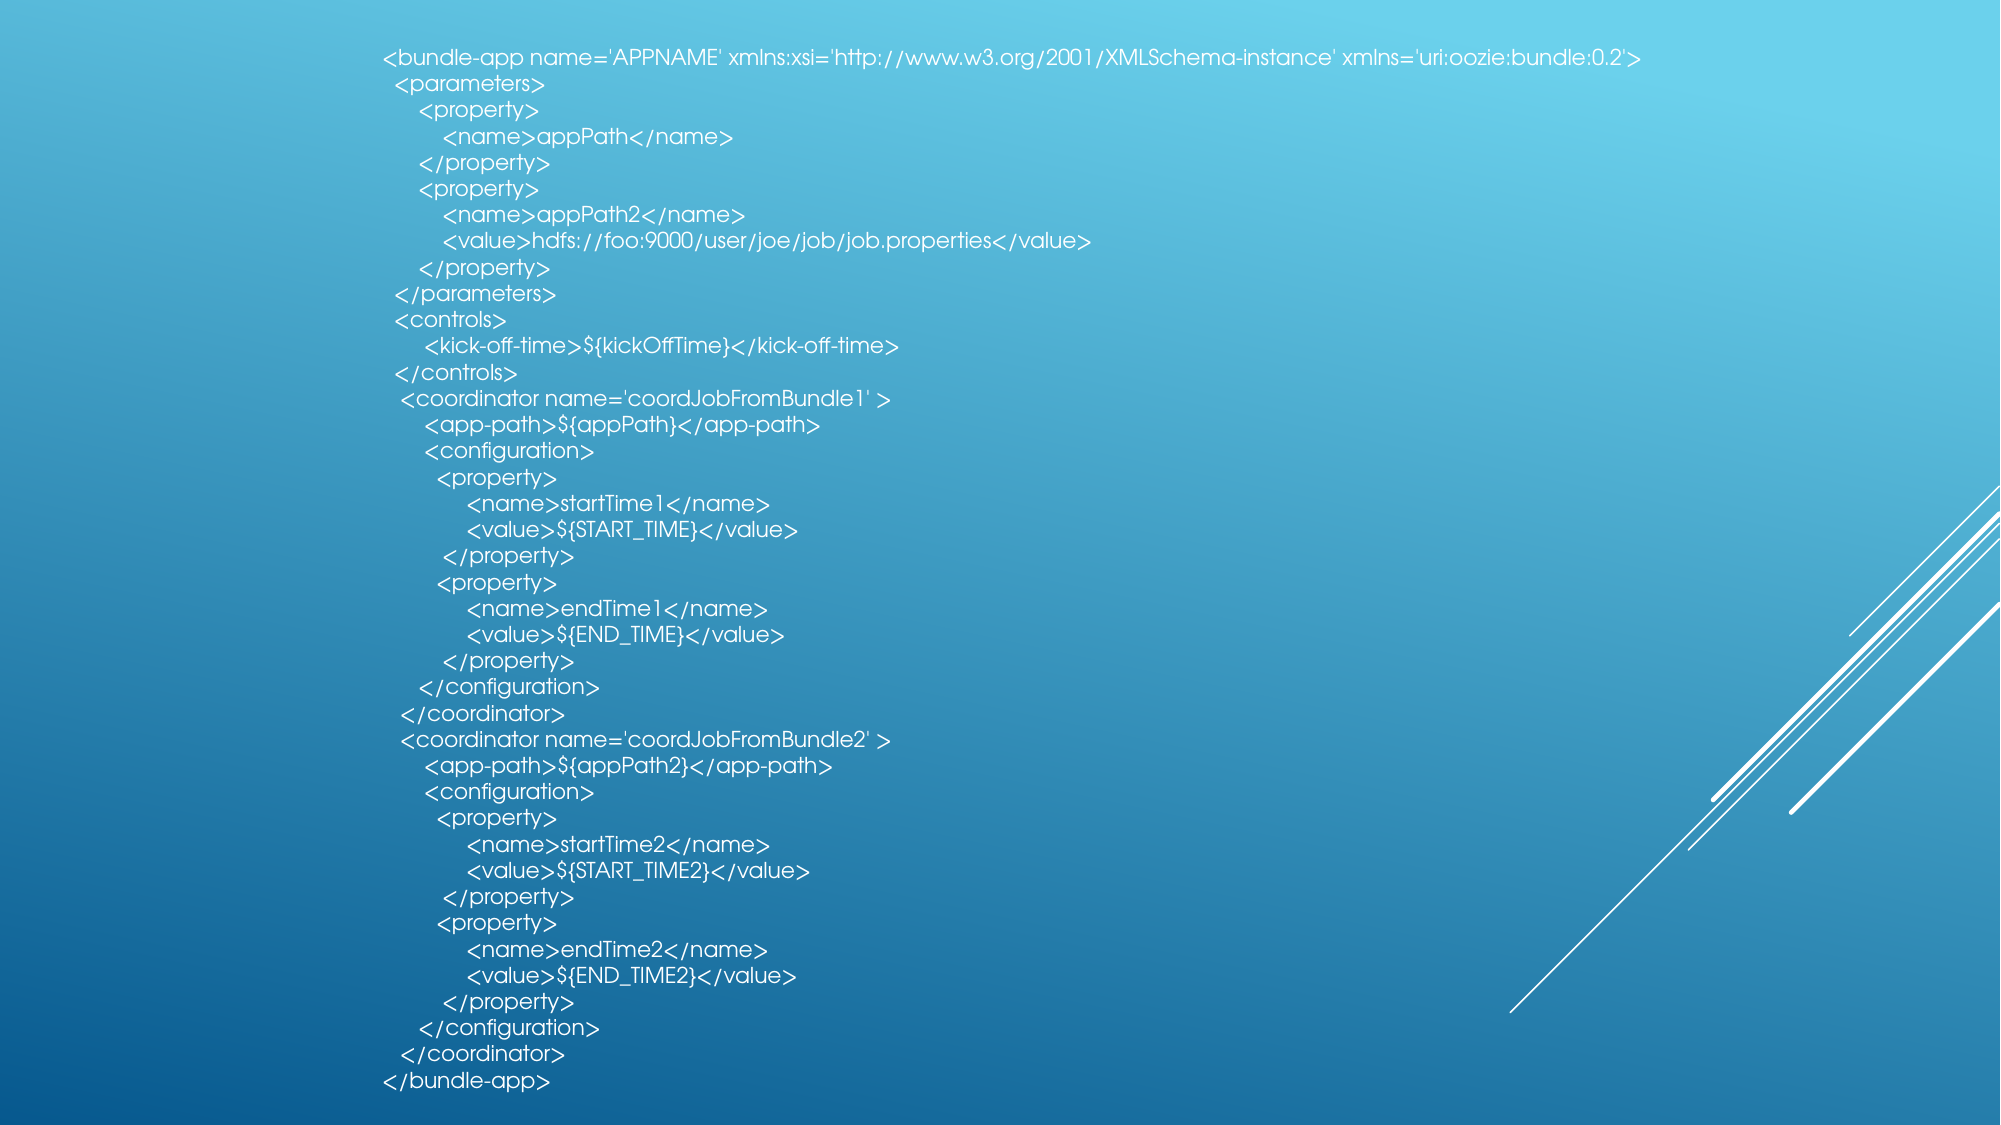

<bundle-app name='APPNAME' xmlns:xsi='http://www.w3.org/2001/XMLSchema-instance' xmlns='uri:oozie:bundle:0.2'>
  <parameters>
      <property>
          <name>appPath</name>
      </property>
      <property>
          <name>appPath2</name>
          <value>hdfs://foo:9000/user/joe/job/job.properties</value>
      </property>
  </parameters>
  <controls>
       <kick-off-time>${kickOffTime}</kick-off-time>
  </controls>
   <coordinator name='coordJobFromBundle1' >
       <app-path>${appPath}</app-path>
       <configuration>
         <property>
              <name>startTime1</name>
              <value>${START_TIME}</value>
          </property>
         <property>
              <name>endTime1</name>
              <value>${END_TIME}</value>
          </property>
      </configuration>
   </coordinator>
   <coordinator name='coordJobFromBundle2' >
       <app-path>${appPath2}</app-path>
       <configuration>
         <property>
              <name>startTime2</name>
              <value>${START_TIME2}</value>
          </property>
         <property>
              <name>endTime2</name>
              <value>${END_TIME2}</value>
          </property>
      </configuration>
   </coordinator>
</bundle-app>